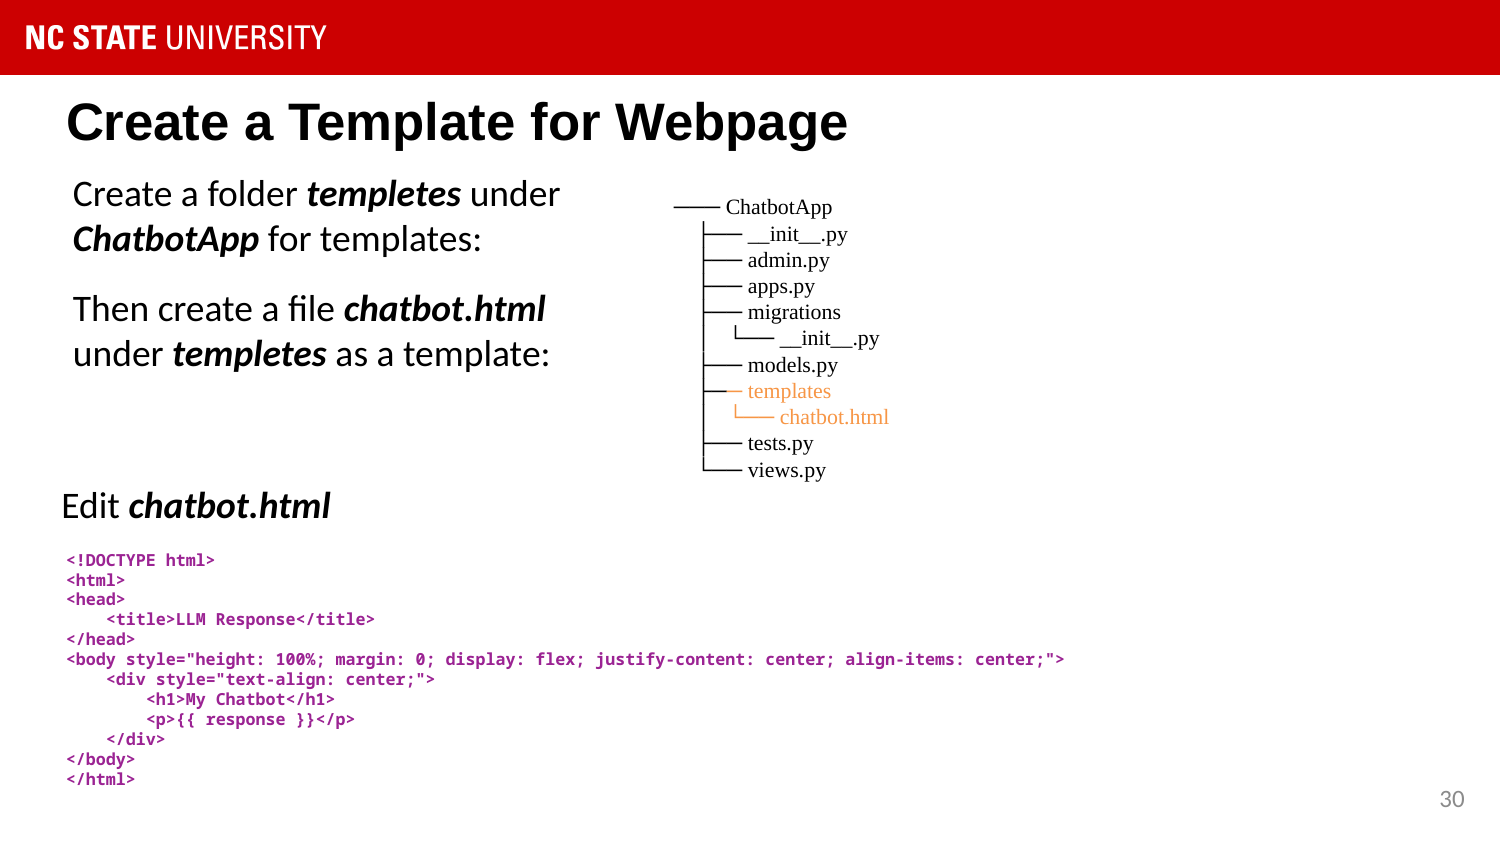

# Create a Template for Webpage
Create a folder templetes under ChatbotApp for templates:
─── ChatbotApp
    ├── __init__.py
    ├── admin.py
    ├── apps.py
    ├── migrations
    │   └── __init__.py
    ├── models.py
    ├── templates
    │   └── chatbot.html
    ├── tests.py
    └── views.py
Then create a file chatbot.html under templetes as a template:
Edit chatbot.html
<!DOCTYPE html>
<html>
<head>
    <title>LLM Response</title>
</head>
<body style="height: 100%; margin: 0; display: flex; justify-content: center; align-items: center;">
    <div style="text-align: center;">
        <h1>My Chatbot</h1>
        <p>{{ response }}</p>
    </div>
</body>
</html>
30